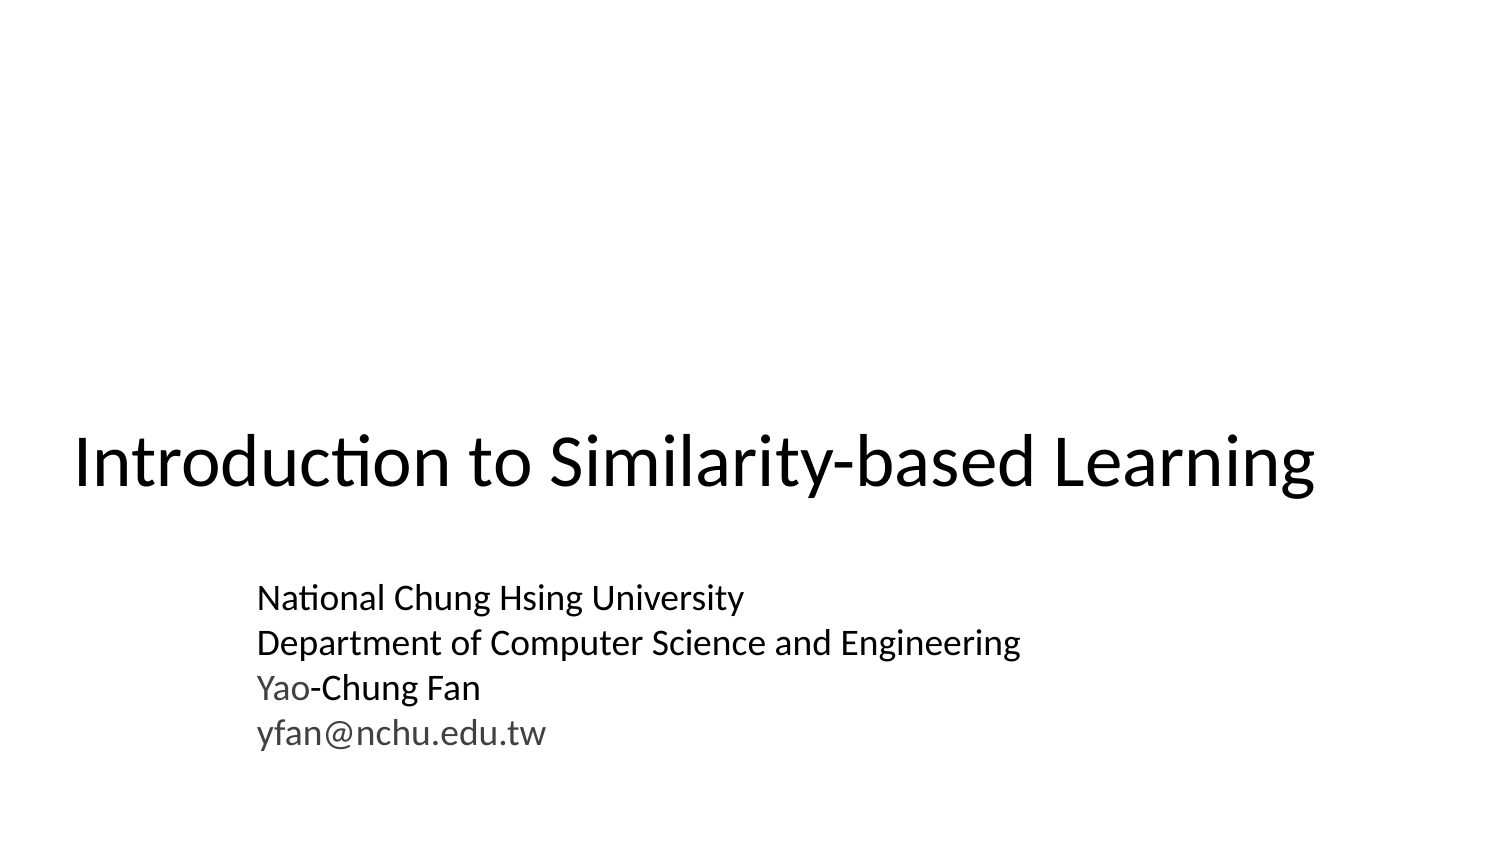

# Introduction to Similarity-based Learning
National Chung Hsing University
Department of Computer Science and Engineering
Yao-Chung Fan
yfan@nchu.edu.tw